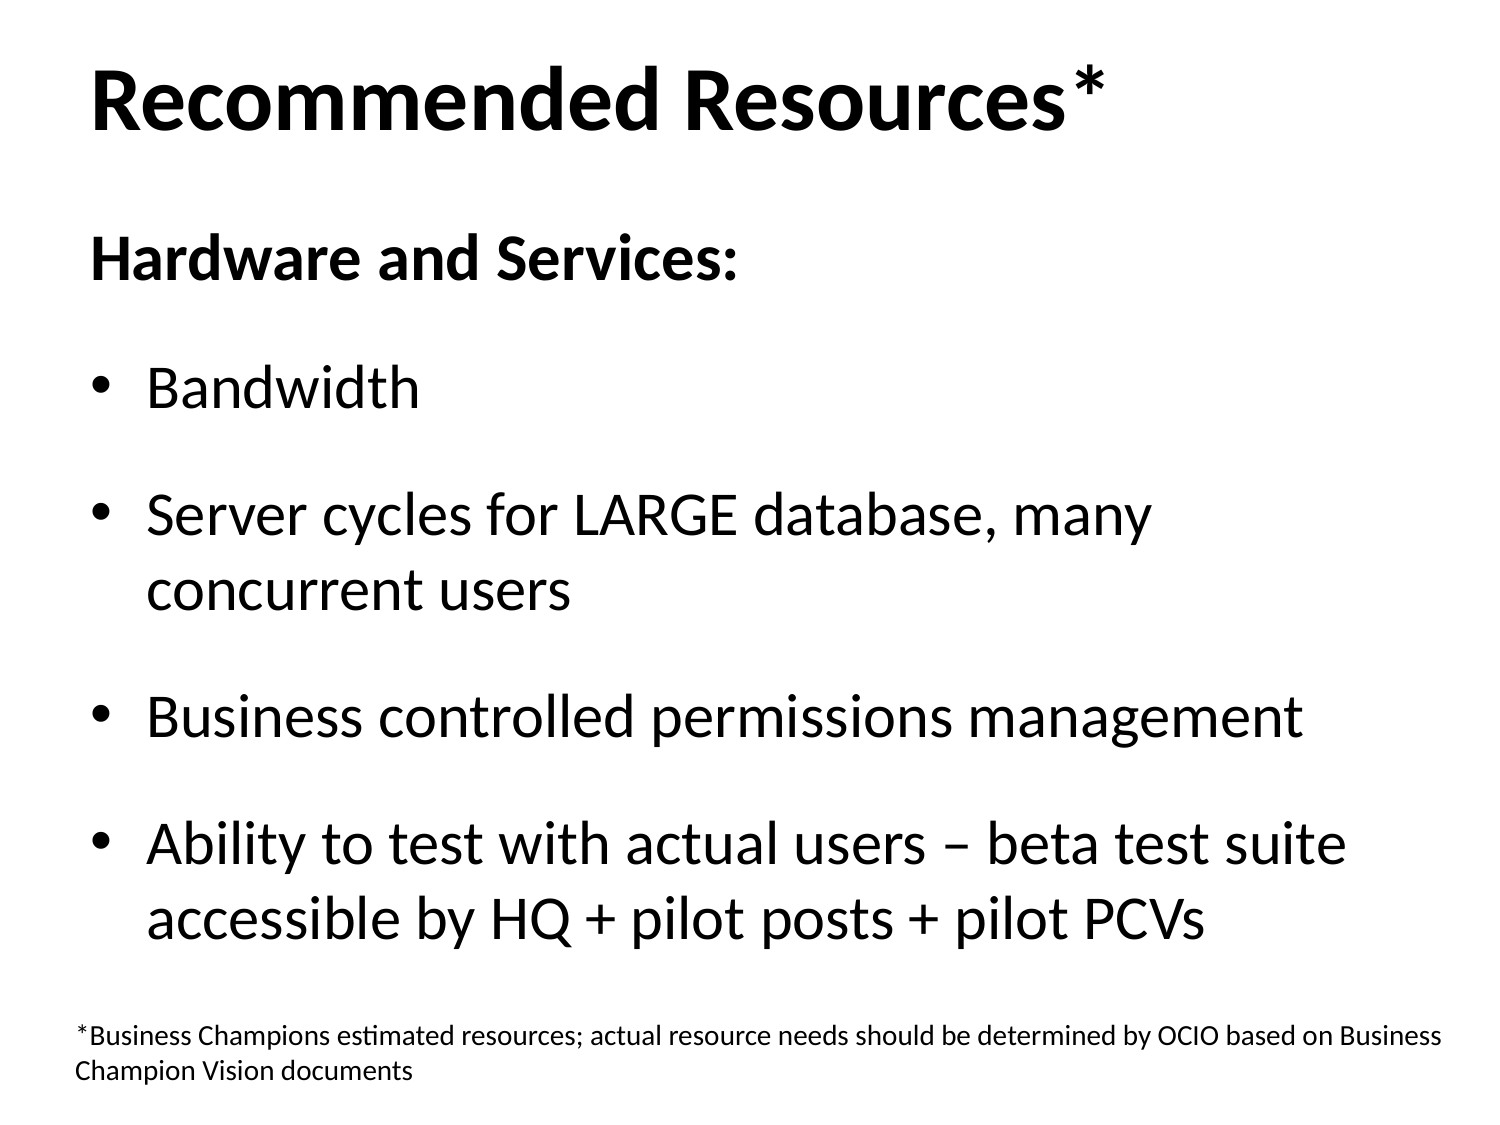

# Recommended Resources*
Hardware and Services:
Bandwidth
Server cycles for LARGE database, many concurrent users
Business controlled permissions management
Ability to test with actual users – beta test suite accessible by HQ + pilot posts + pilot PCVs
*Business Champions estimated resources; actual resource needs should be determined by OCIO based on Business Champion Vision documents